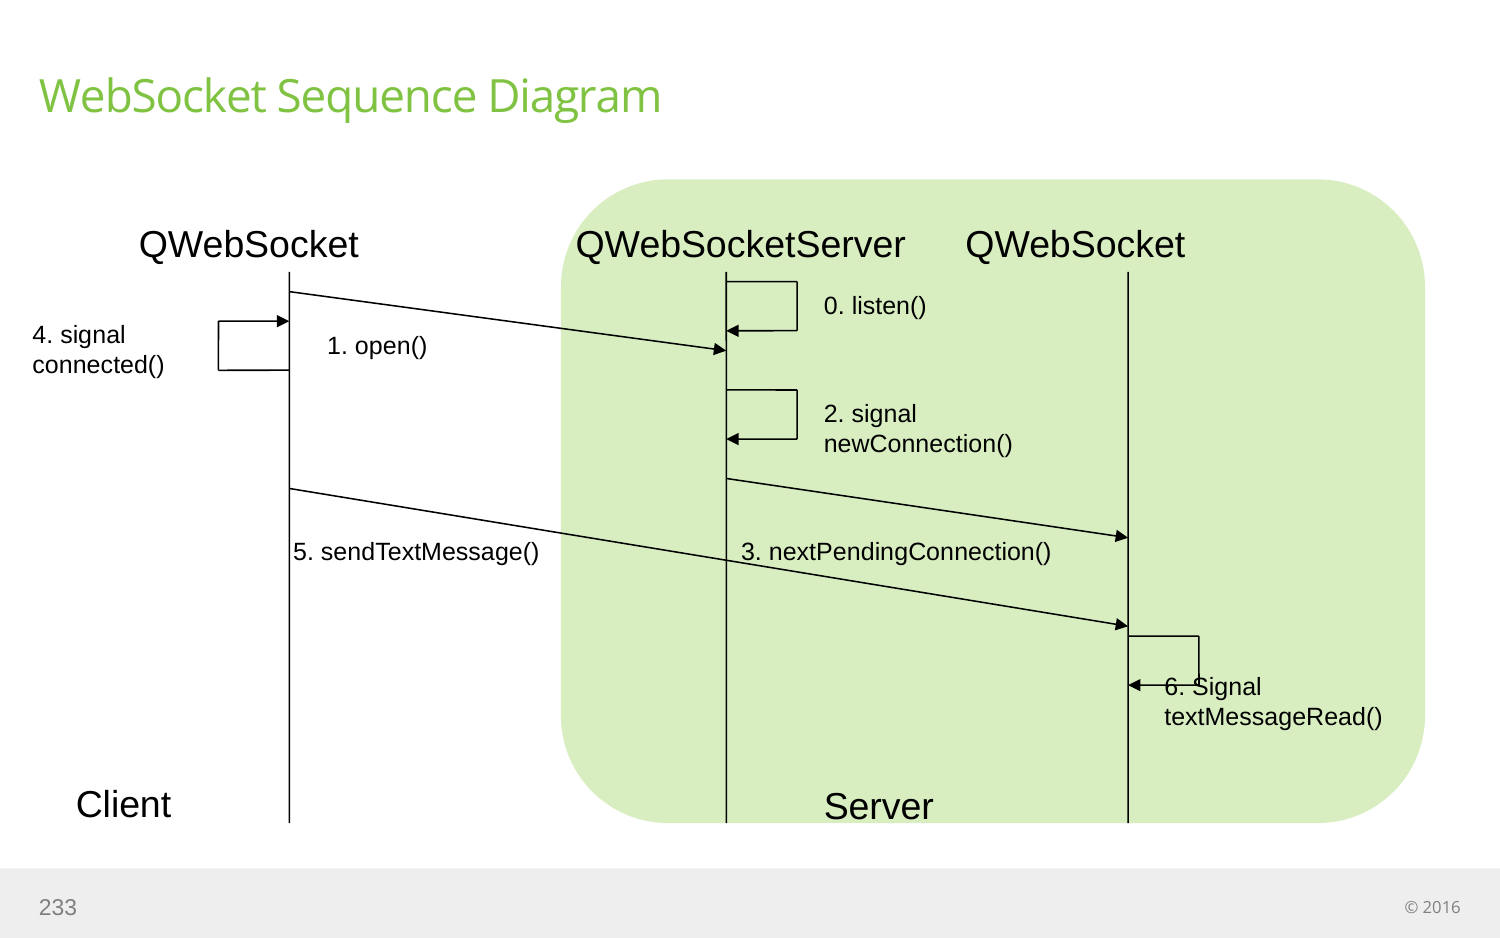

# WebSocket Sequence Diagram

QWebSocket
QWebSocketServer
QWebSocket

0. listen()

4. signal connected()

1. open()

2. signal newConnection()

5. sendTextMessage()
3. nextPendingConnection()

6. Signal textMessageRead()
Client
Server
233
© 2016